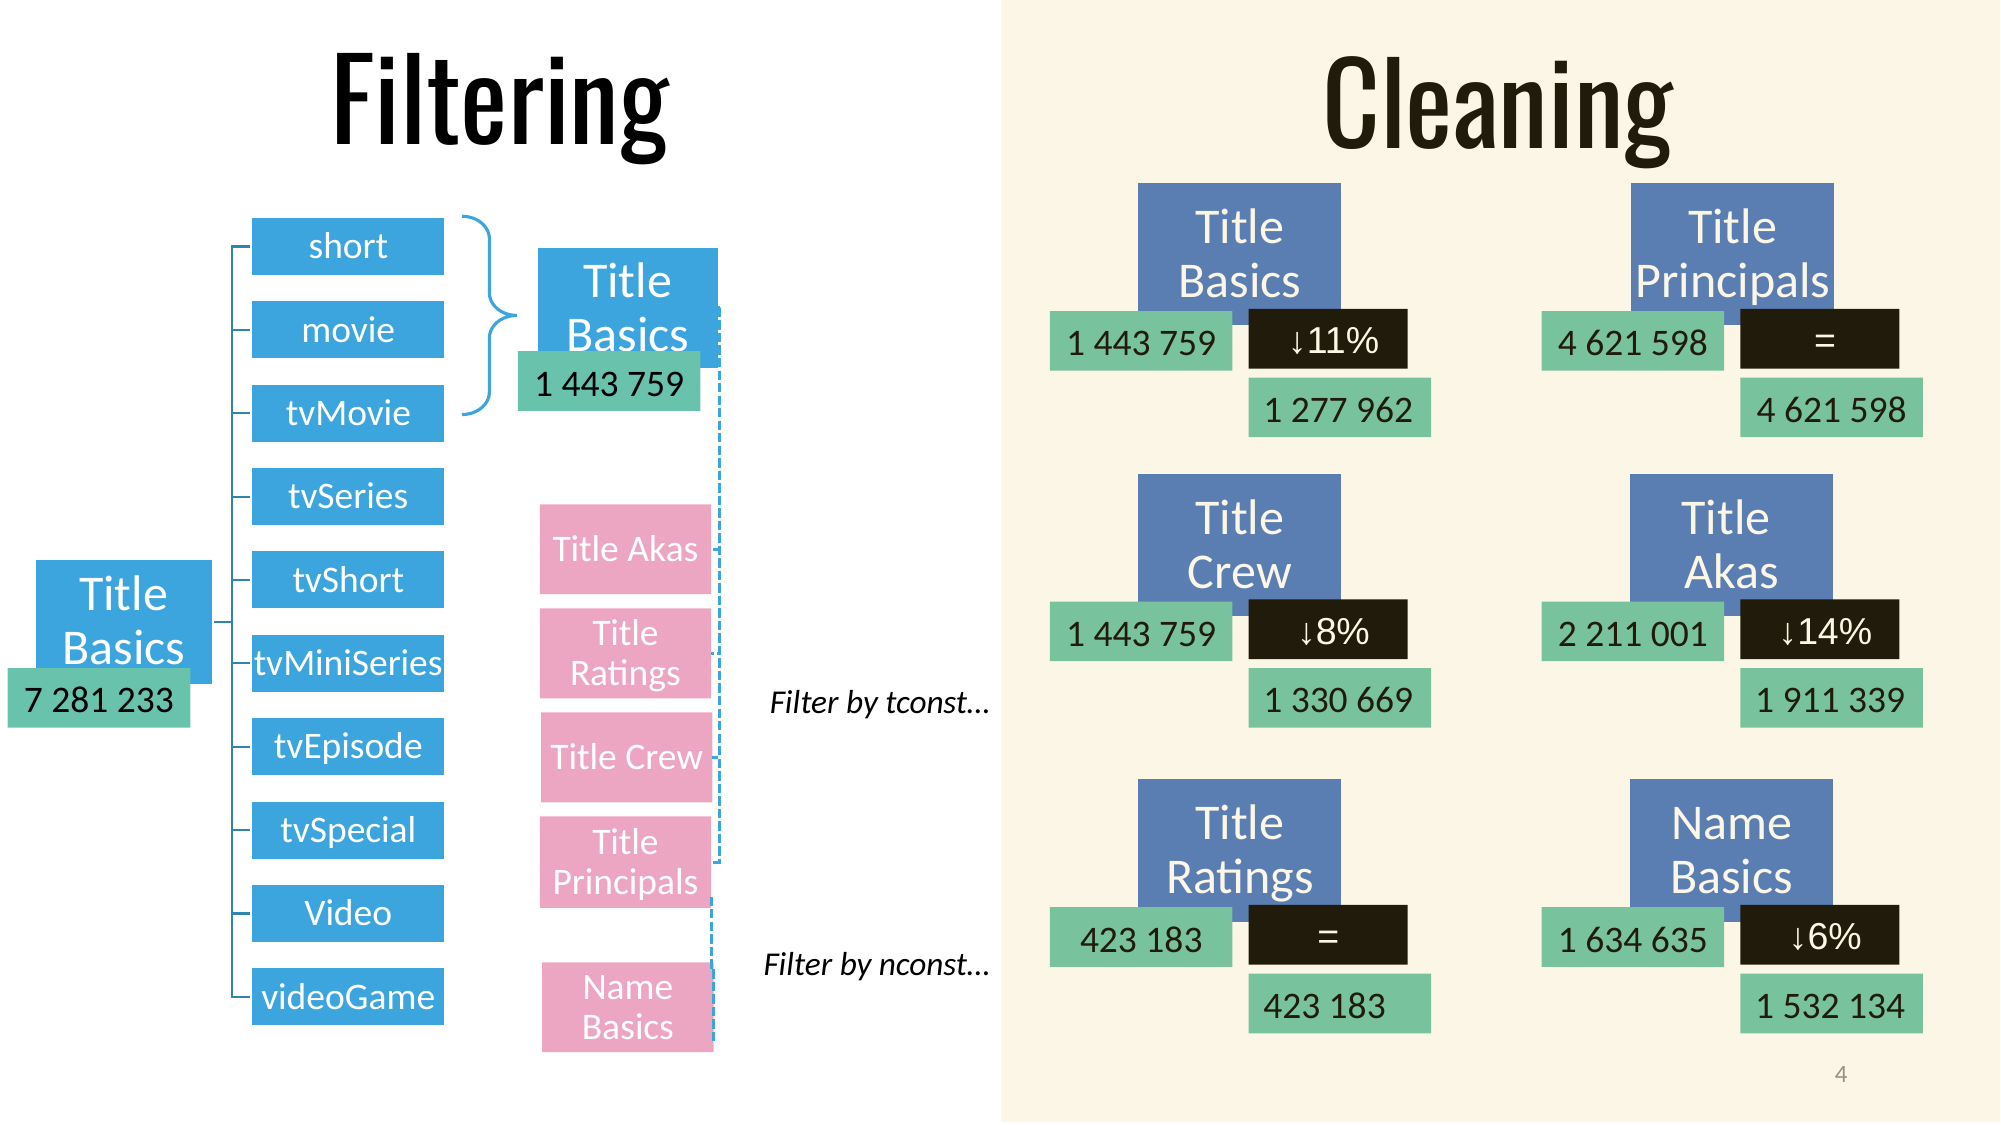

# Filtering

Cleaning
Title Principals

Title Basics
Title Basics
short
movie
tvMovie
tvSeries
tvShort
tvMiniSeries
tvEpisode
tvSpecial
Video
videoGame

Title Basics
 ↓11%
 =
1 443 759
4 621 598
1 443 759
1 277 962
4 621 598

Title Crew

Title  Akas

Title Akas
 ↓8%
 ↓14%
1 443 759
2 211 001

Title Ratings
7 281 233
1 330 669
1 911 339
Filter by tconst…

Title Crew

Title Ratings

Name Basics
Title Principals
=
 ↓6%
423 183
1 634 635
Filter by nconst…

Name Basics
423 183
1 532 134
4